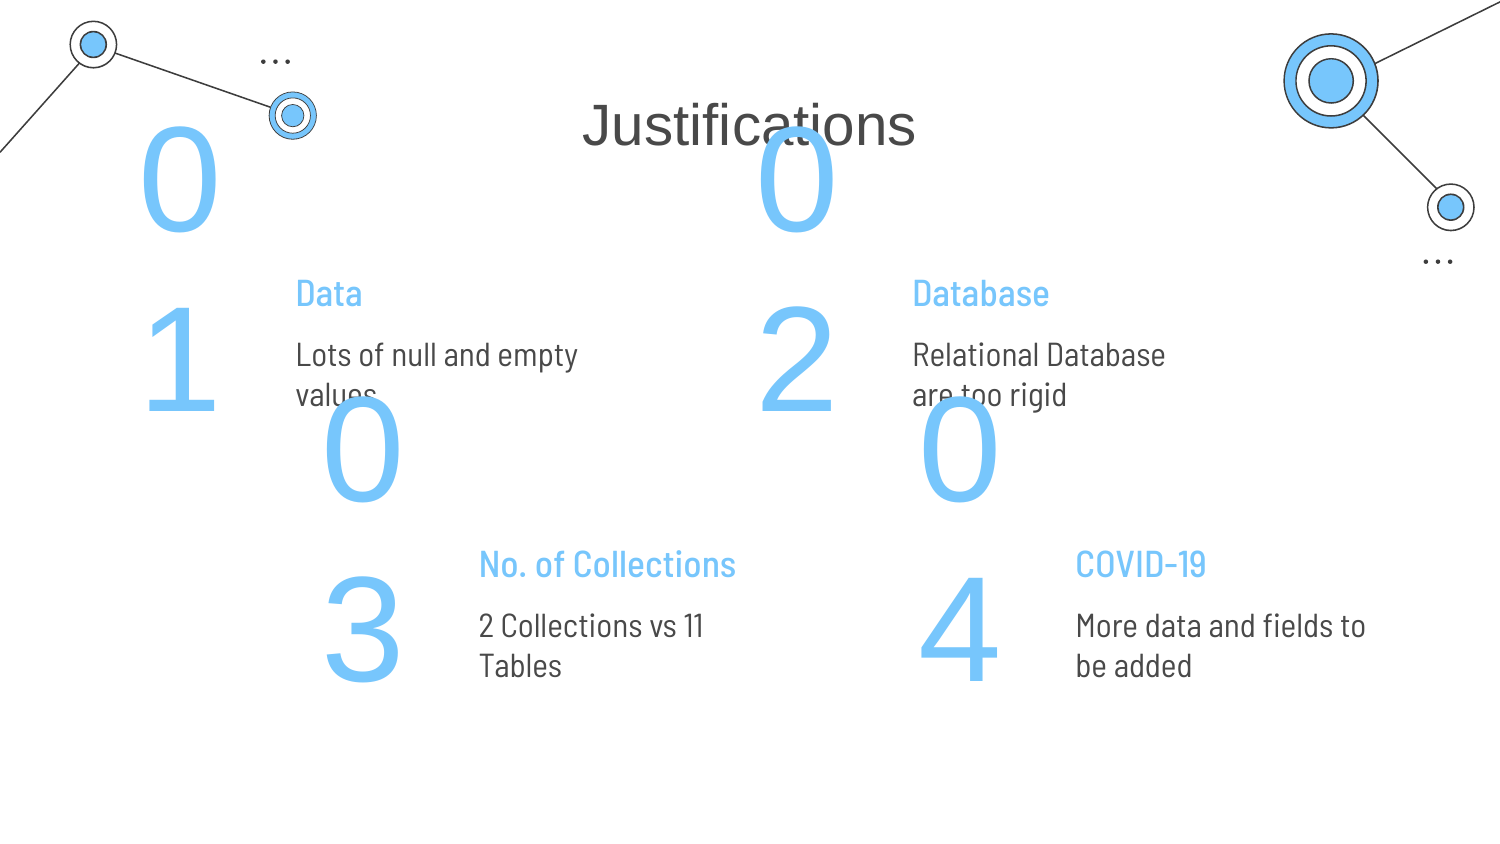

# Justifications
Data
Database
01
02
Lots of null and empty values
Relational Database are too rigid
No. of Collections
COVID-19
03
04
2 Collections vs 11 Tables
More data and fields to be added